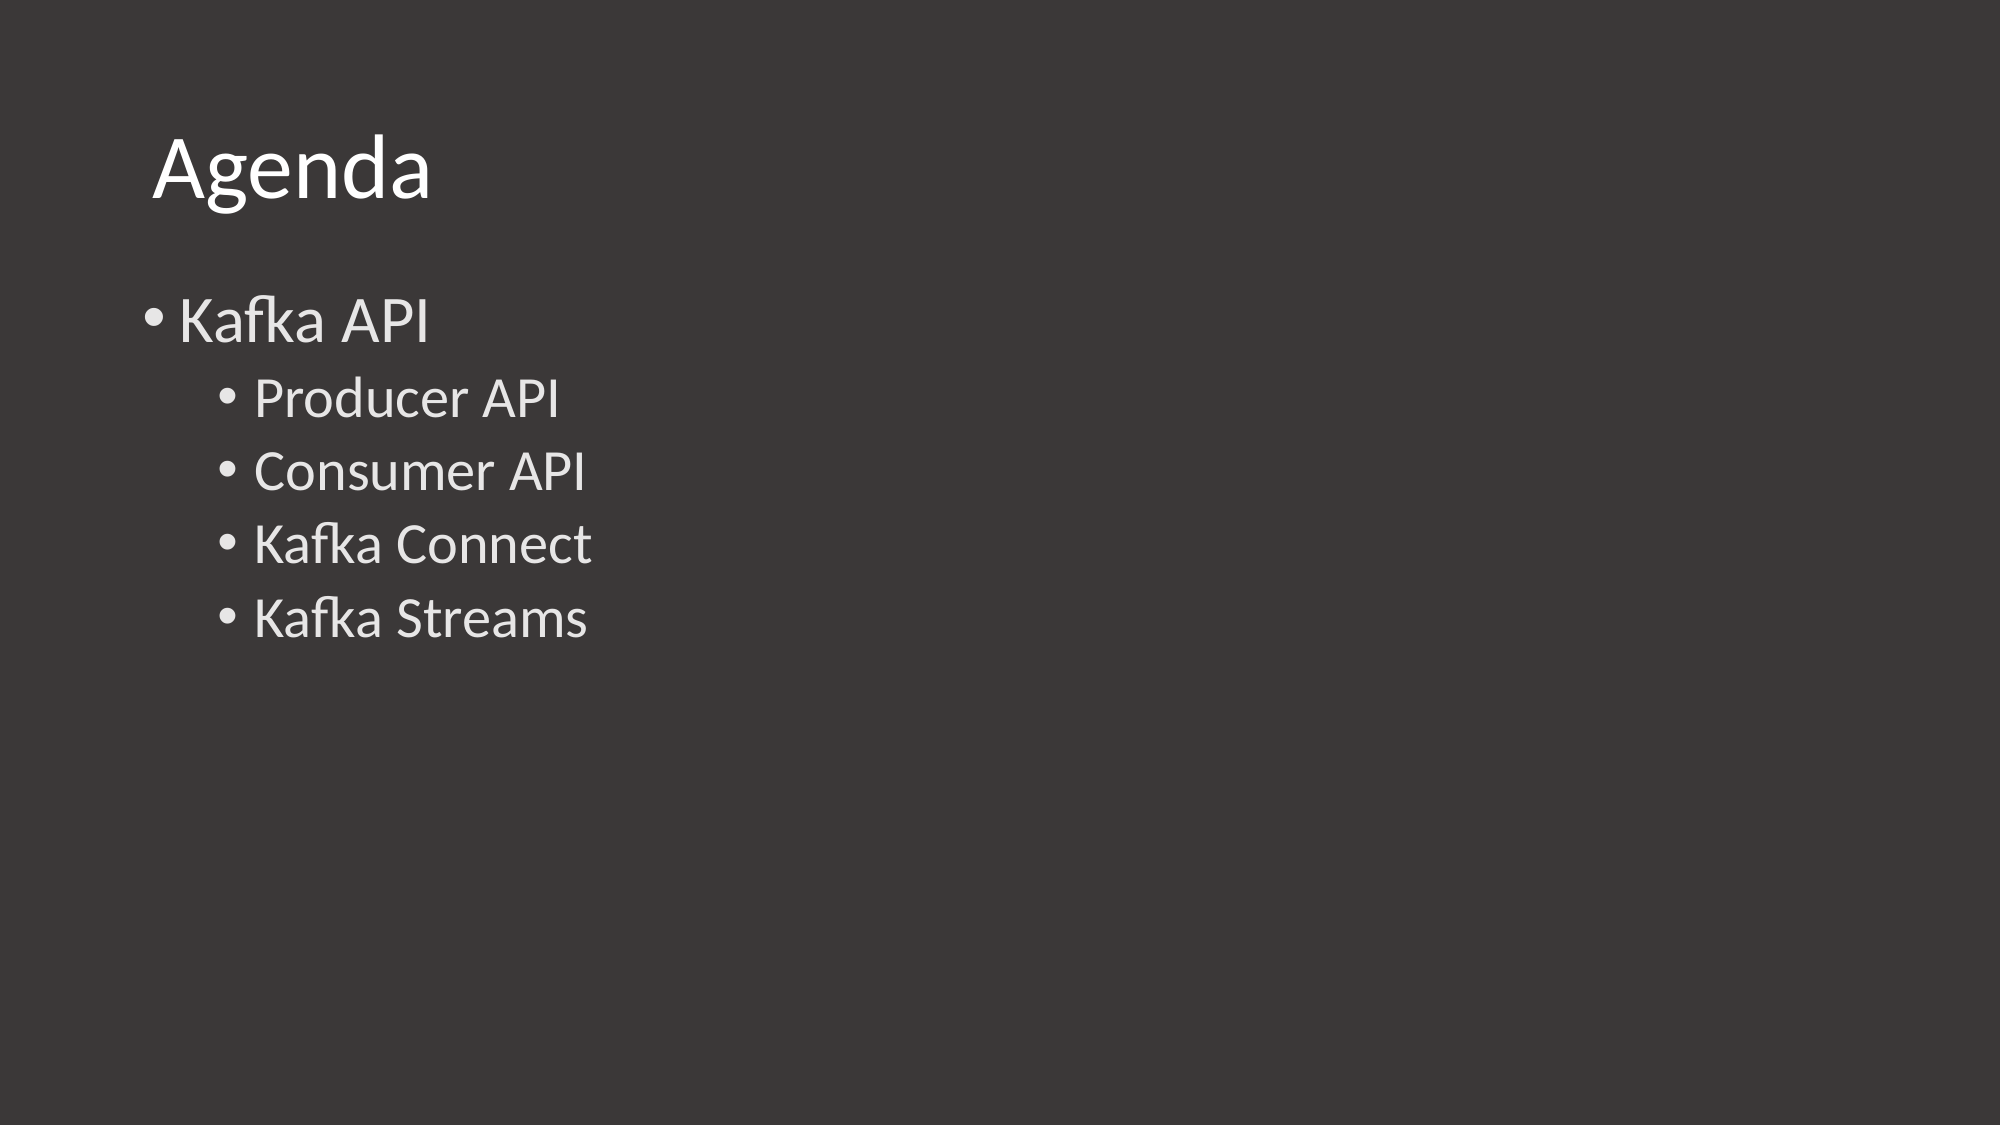

# Agenda
Kafka API
Producer API
Consumer API
Kafka Connect
Kafka Streams